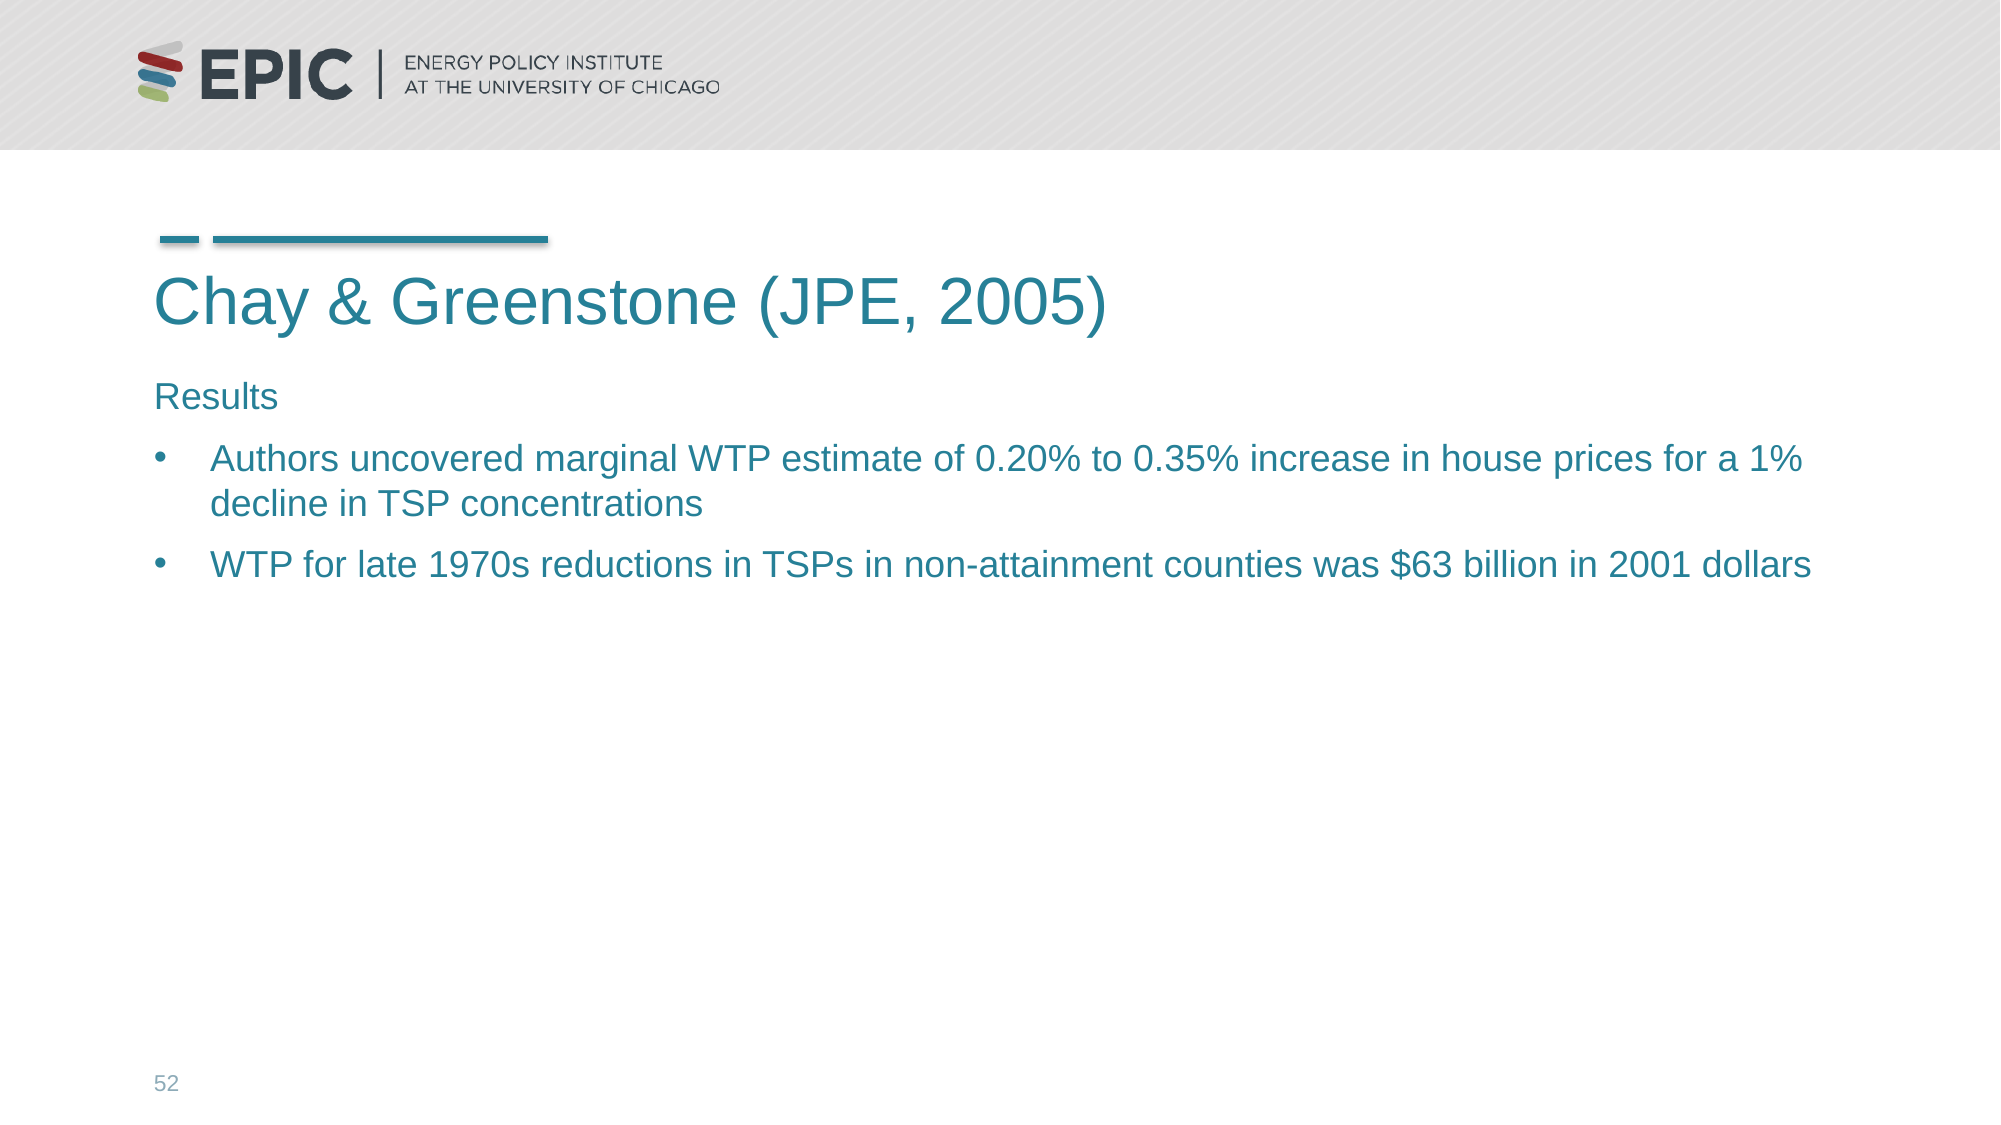

# Chay & Greenstone (JPE, 2005)
Results
Authors uncovered marginal WTP estimate of 0.20% to 0.35% increase in house prices for a 1% decline in TSP concentrations
WTP for late 1970s reductions in TSPs in non-attainment counties was $63 billion in 2001 dollars
52